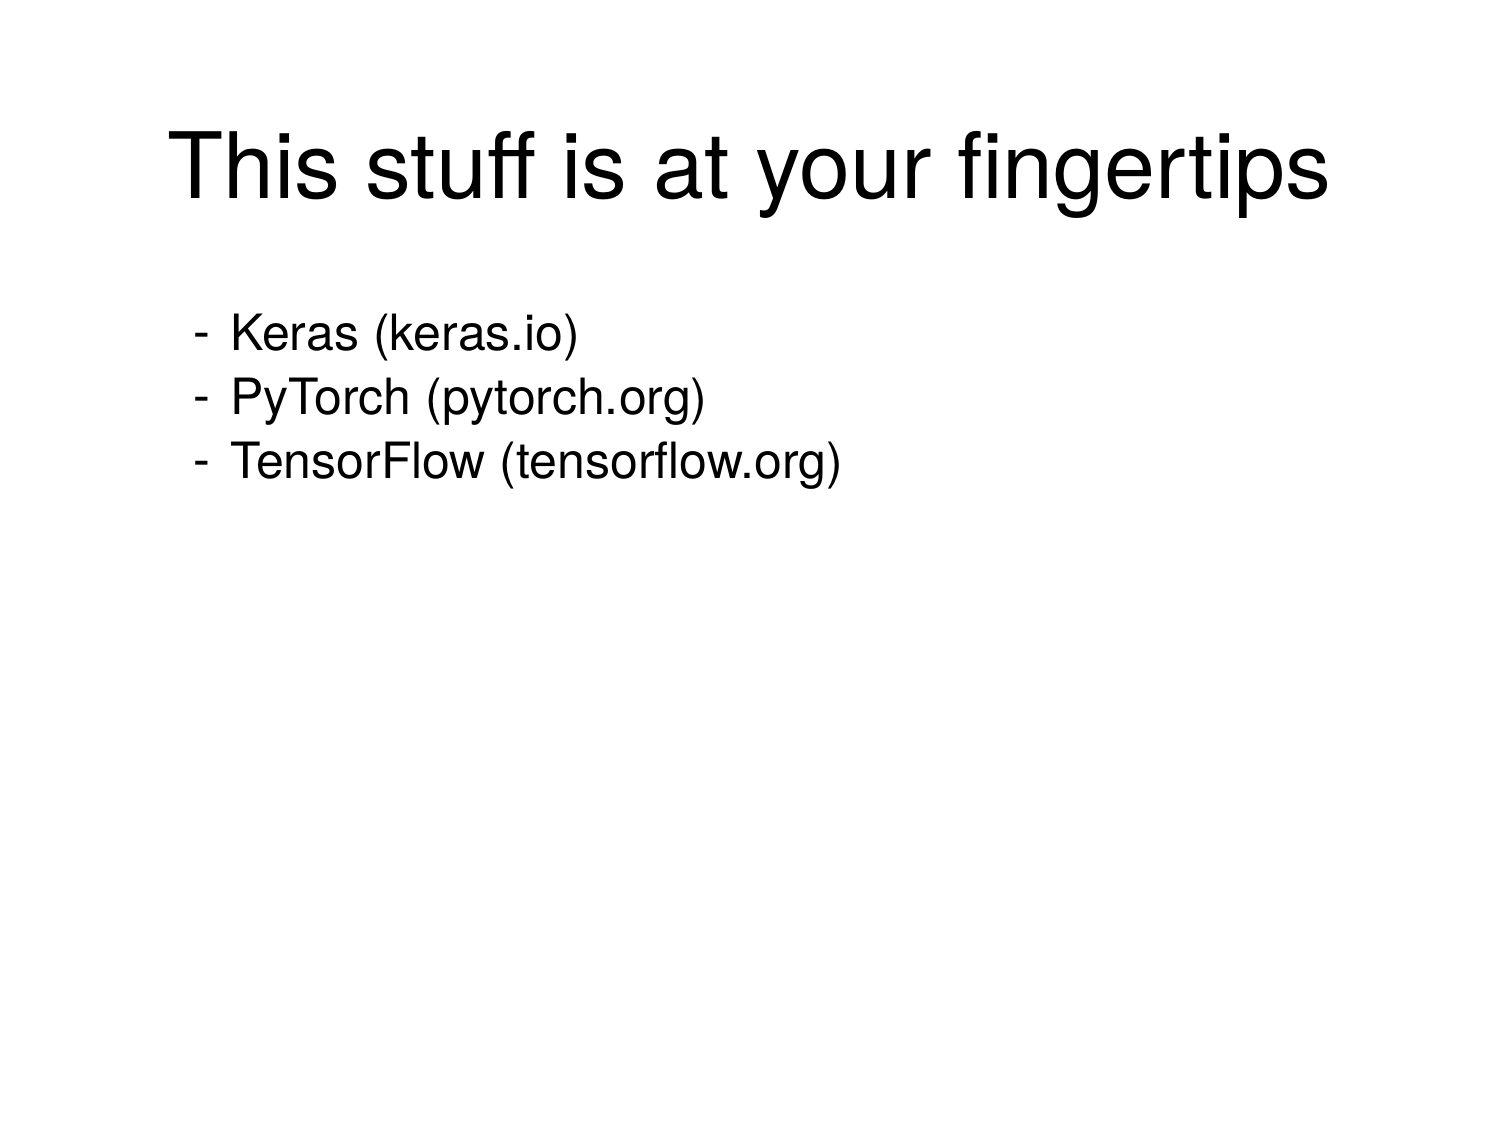

# This stuff is at your fingertips
Keras (keras.io)
PyTorch (pytorch.org)
TensorFlow (tensorflow.org)